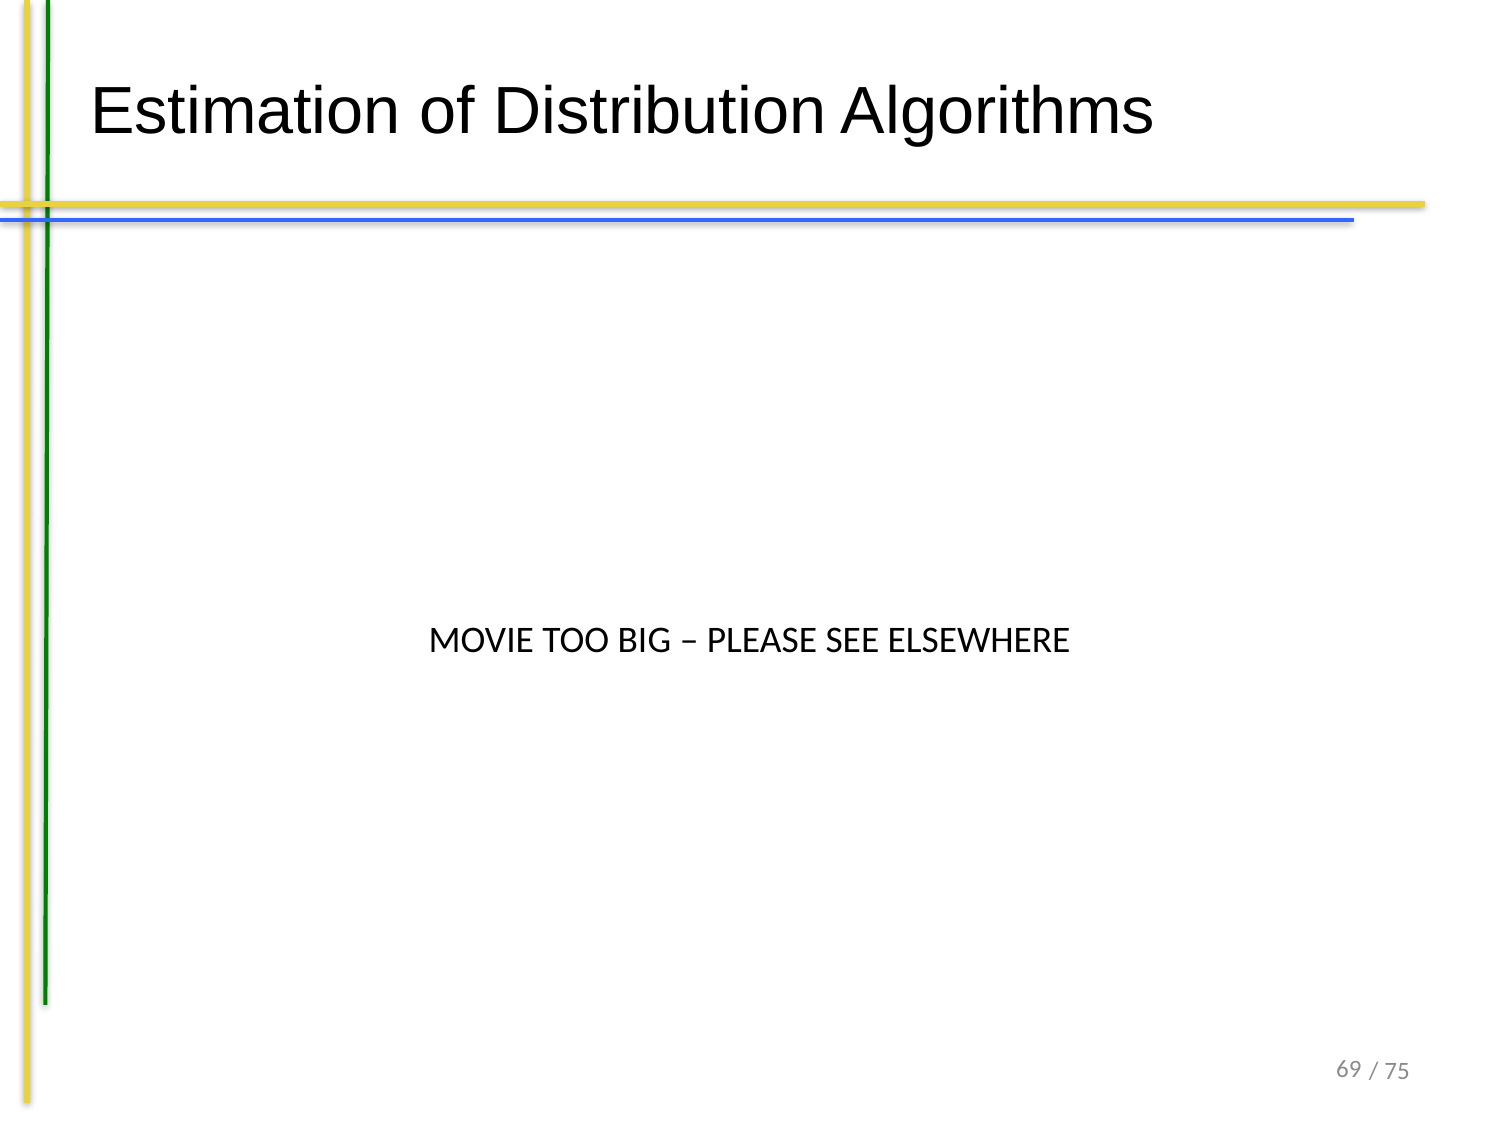

# Estimation of Distribution Algorithms
MOVIE TOO BIG – PLEASE SEE ELSEWHERE
69